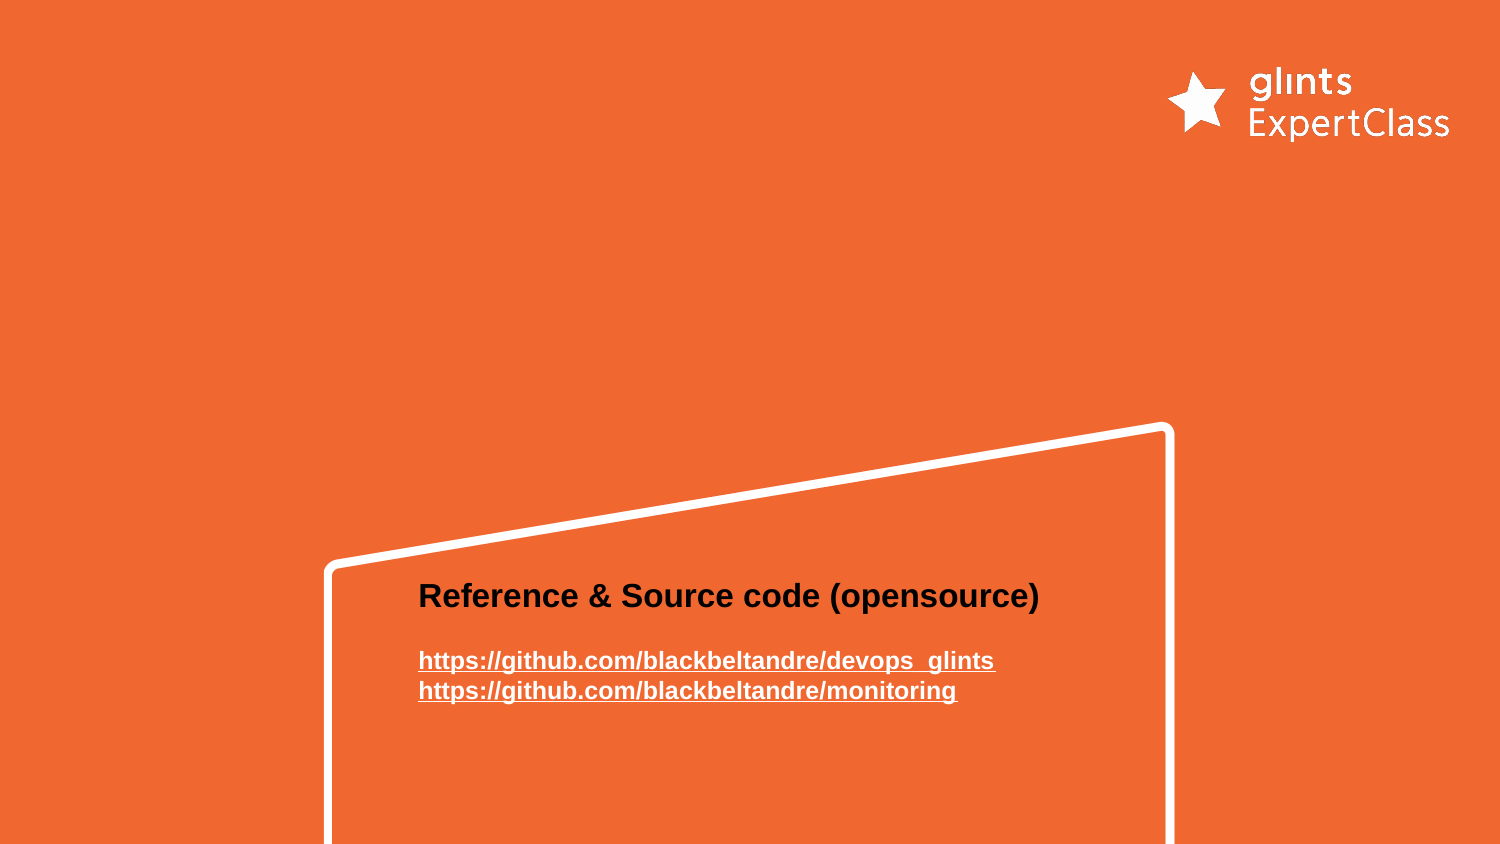

# Reference & Source code (opensource) https://github.com/blackbeltandre/devops_glints https://github.com/blackbeltandre/monitoring